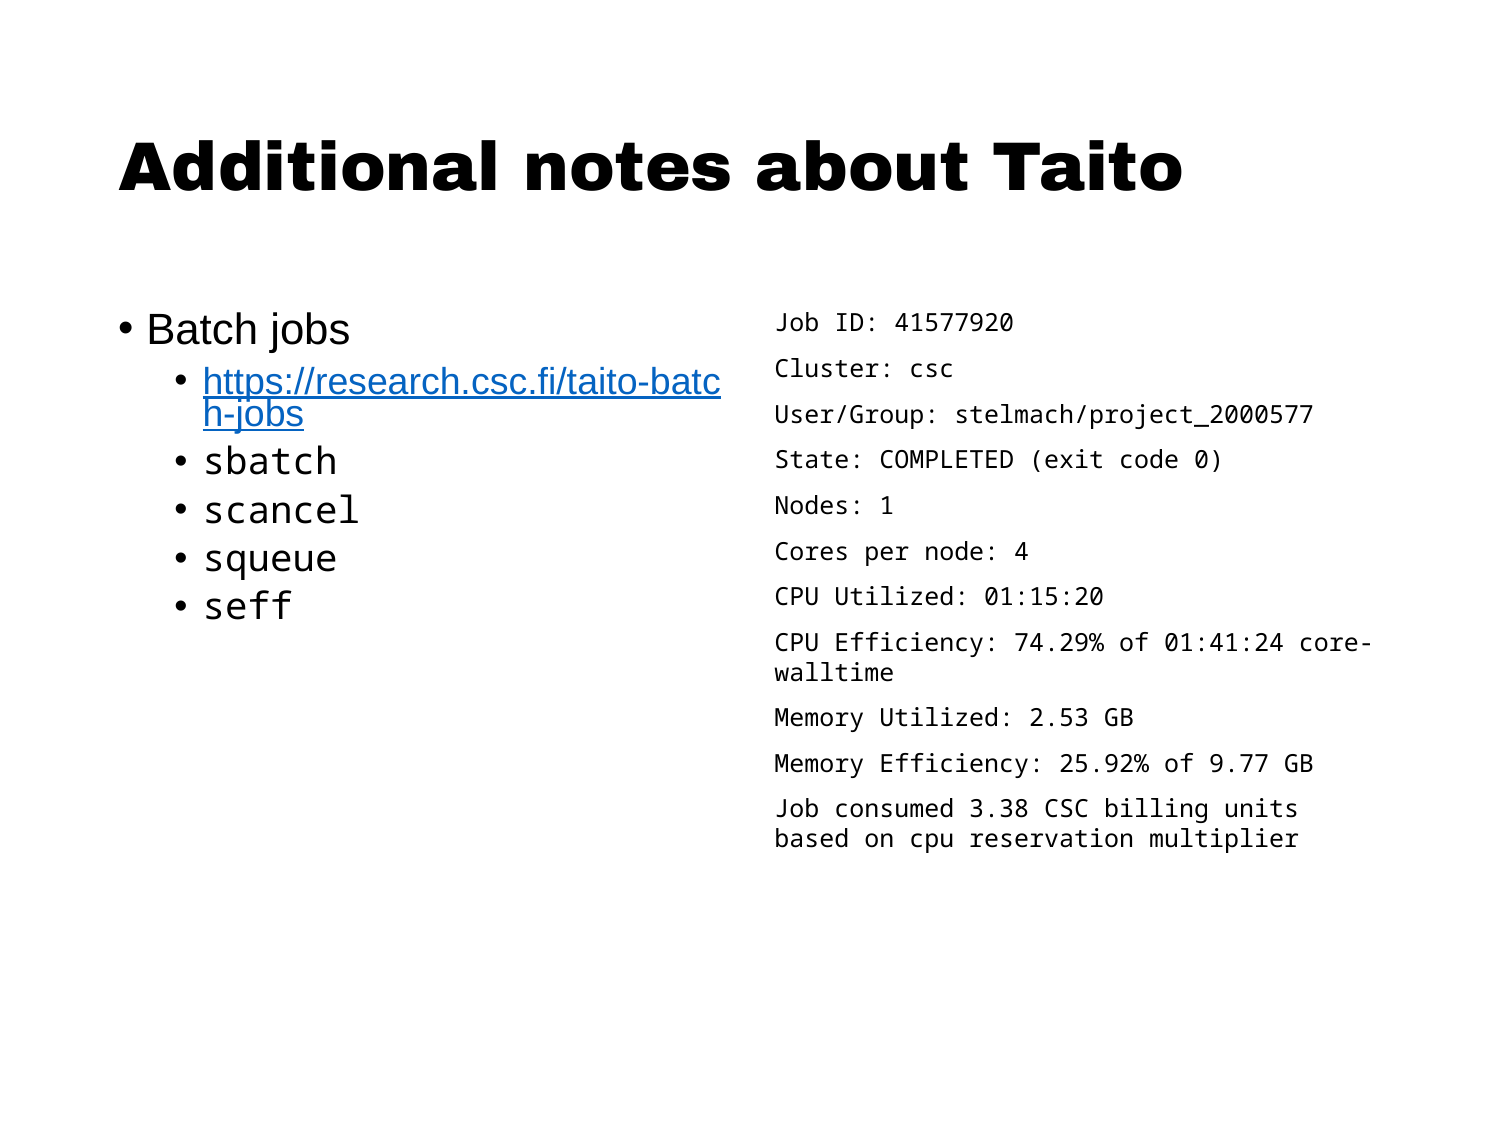

# Additional notes about Taito
Batch jobs
https://research.csc.fi/taito-batch-jobs
sbatch
scancel
squeue
seff
Job ID: 41577920
Cluster: csc
User/Group: stelmach/project_2000577
State: COMPLETED (exit code 0)
Nodes: 1
Cores per node: 4
CPU Utilized: 01:15:20
CPU Efficiency: 74.29% of 01:41:24 core-walltime
Memory Utilized: 2.53 GB
Memory Efficiency: 25.92% of 9.77 GB
Job consumed 3.38 CSC billing units based on cpu reservation multiplier